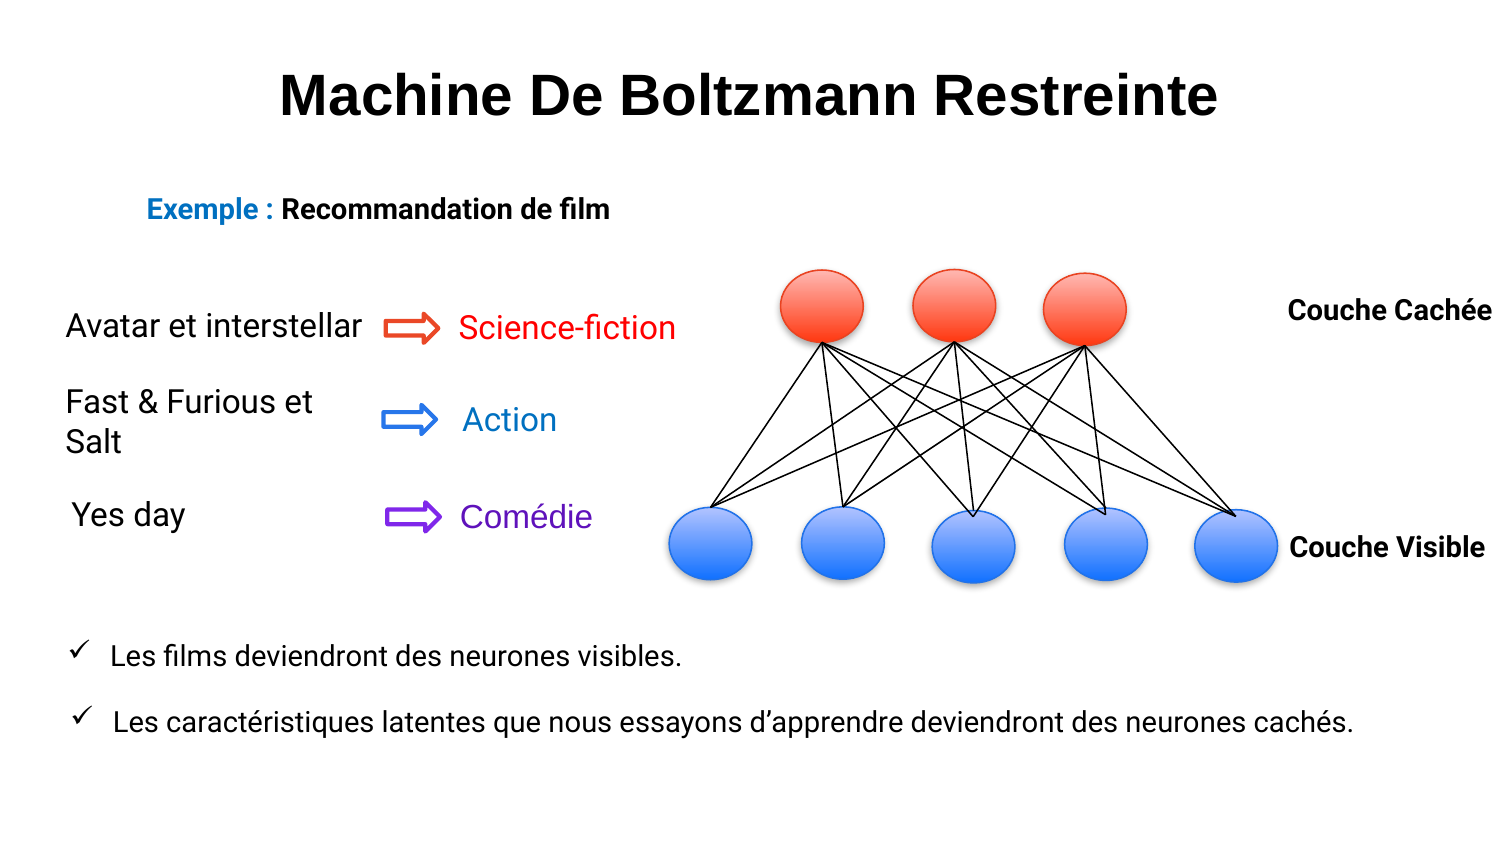

# Machine De Boltzmann Restreinte
Exemple : Recommandation de film

Couche Cachée
Avatar et interstellar
Science-fiction

Fast & Furious et
Salt
Action

Yes day
Comédie

Couche Visible
 Les films deviendront des neurones visibles.
 Les caractéristiques latentes que nous essayons d’apprendre deviendront des neurones cachés.